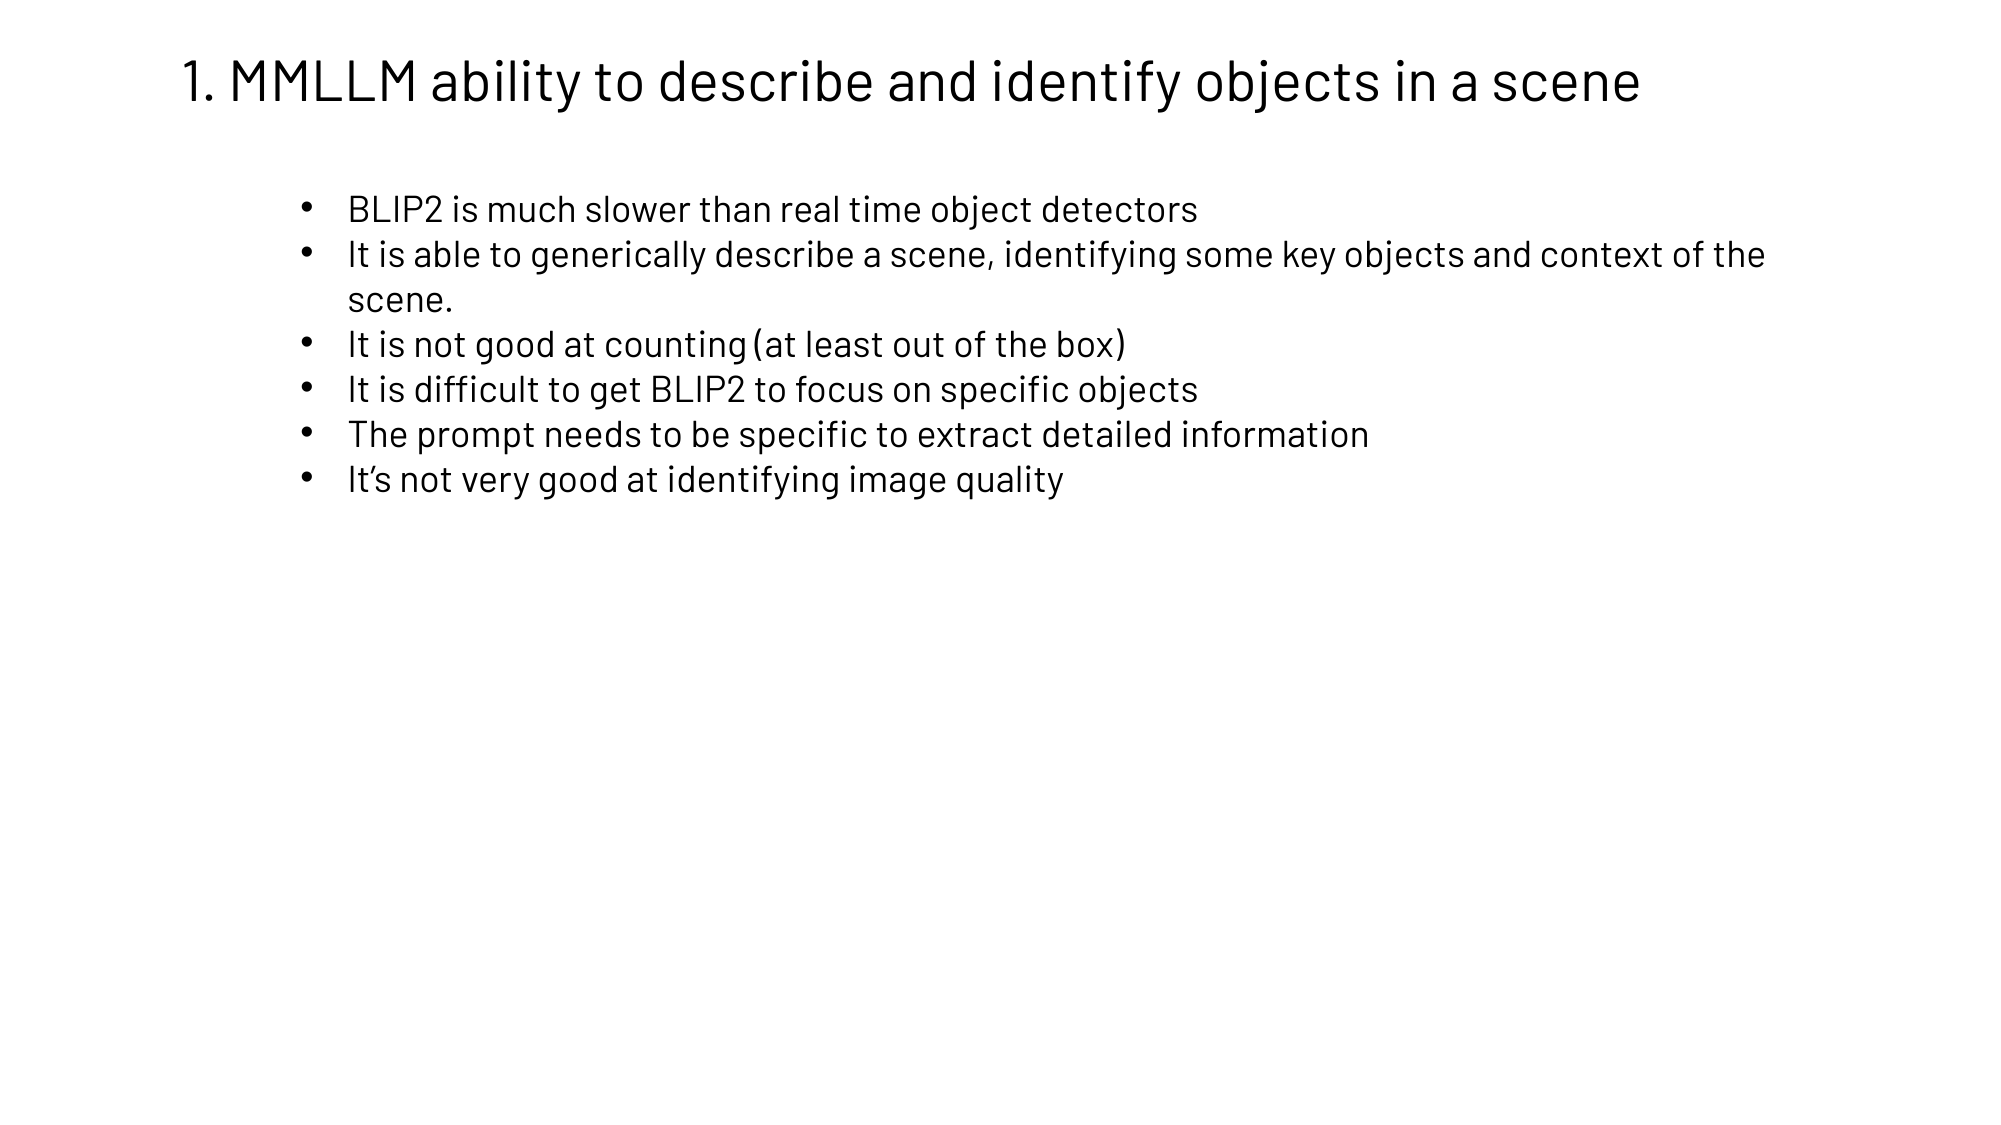

# 1. MMLLM ability to describe and identify objects in a scene
BLIP2 is much slower than real time object detectors
It is able to generically describe a scene, identifying some key objects and context of the scene.
It is not good at counting (at least out of the box)
It is difficult to get BLIP2 to focus on specific objects
The prompt needs to be specific to extract detailed information
It’s not very good at identifying image quality